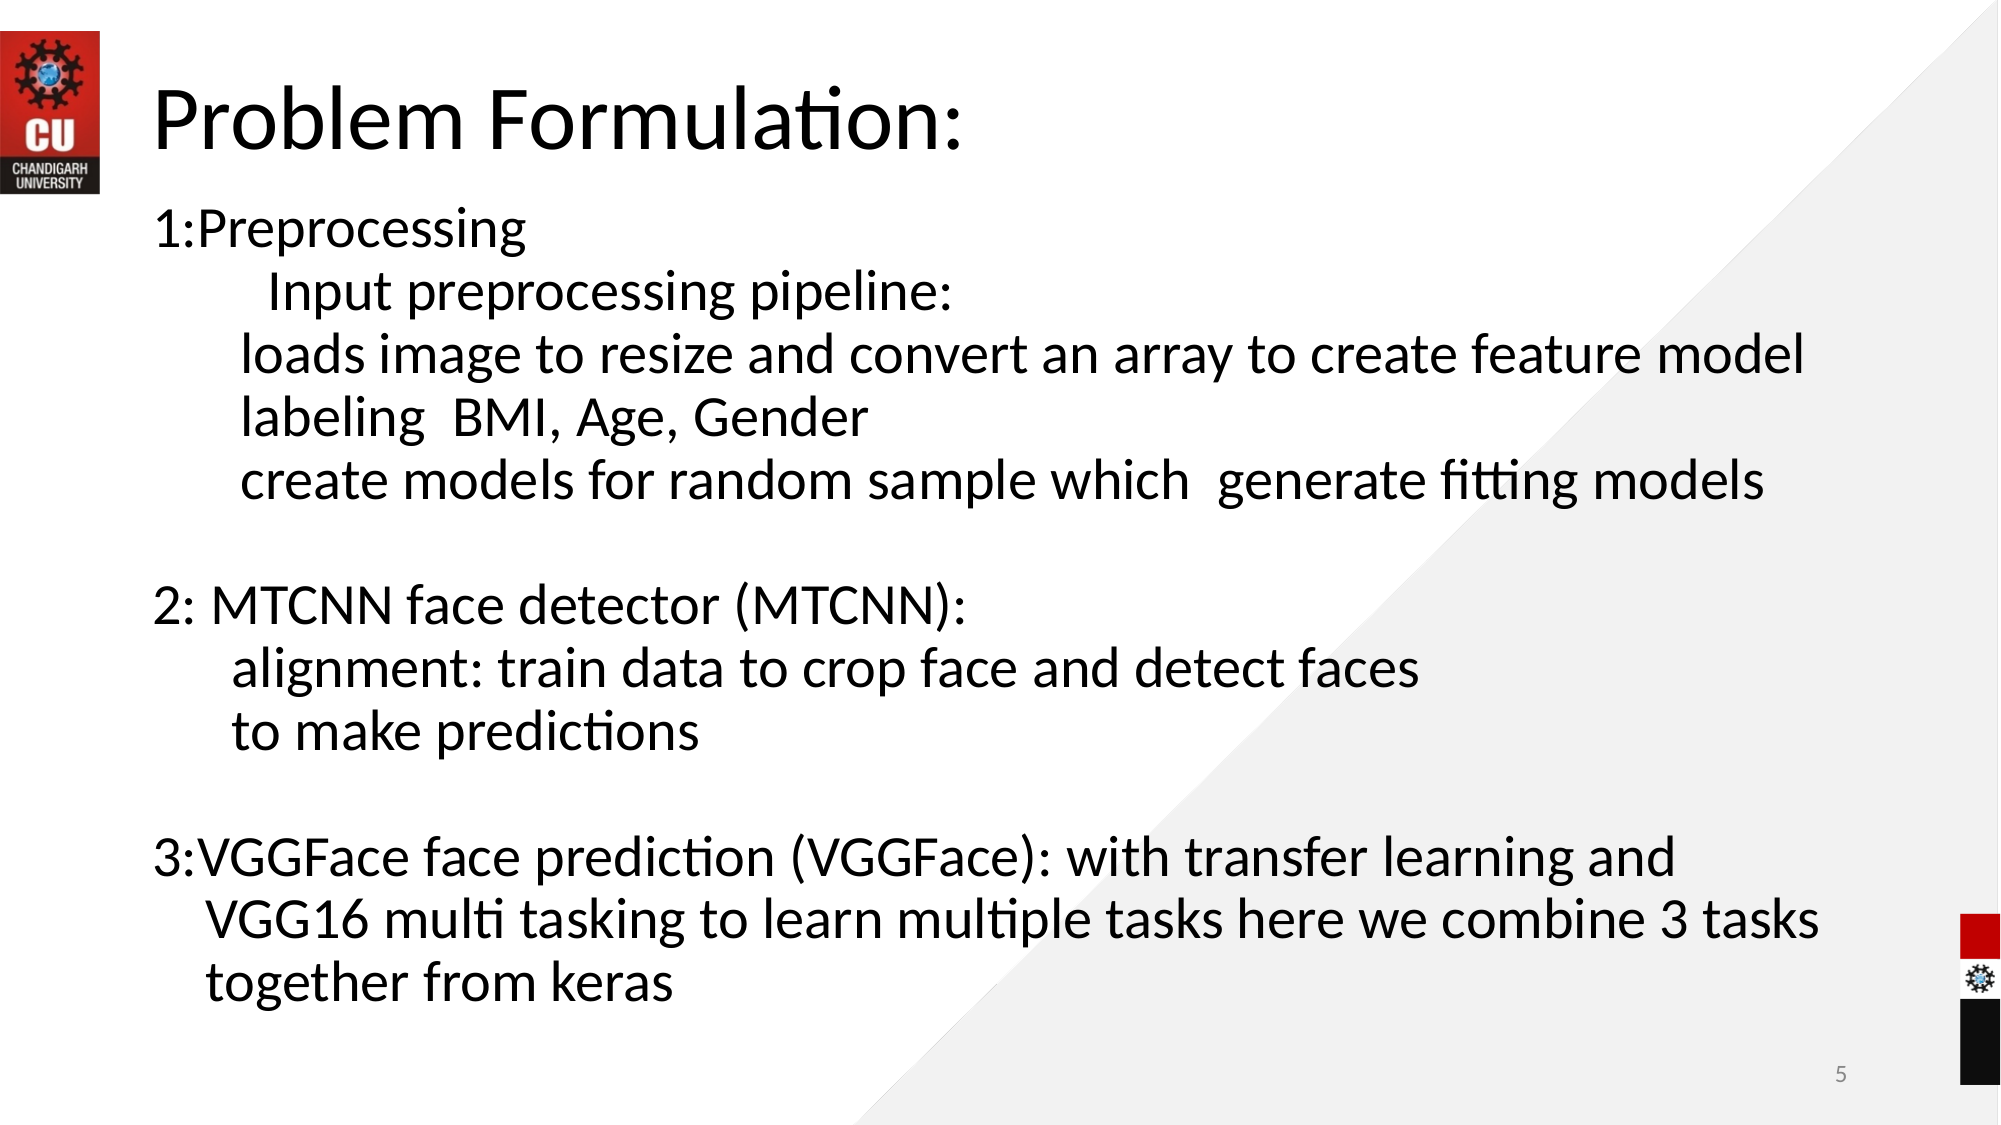

# Problem Formulation:
1:Preprocessing
   Input preprocessing pipeline:
 loads image to resize and convert an array to create feature model
 labeling  BMI, Age, Gender
 create models for random sample which  generate fitting models

2: MTCNN face detector (MTCNN):
      alignment: train data to crop face and detect faces
      to make predictions

3:VGGFace face prediction (VGGFace): with transfer learning and
    VGG16 multi tasking to learn multiple tasks here we combine 3 tasks
    together from keras
5